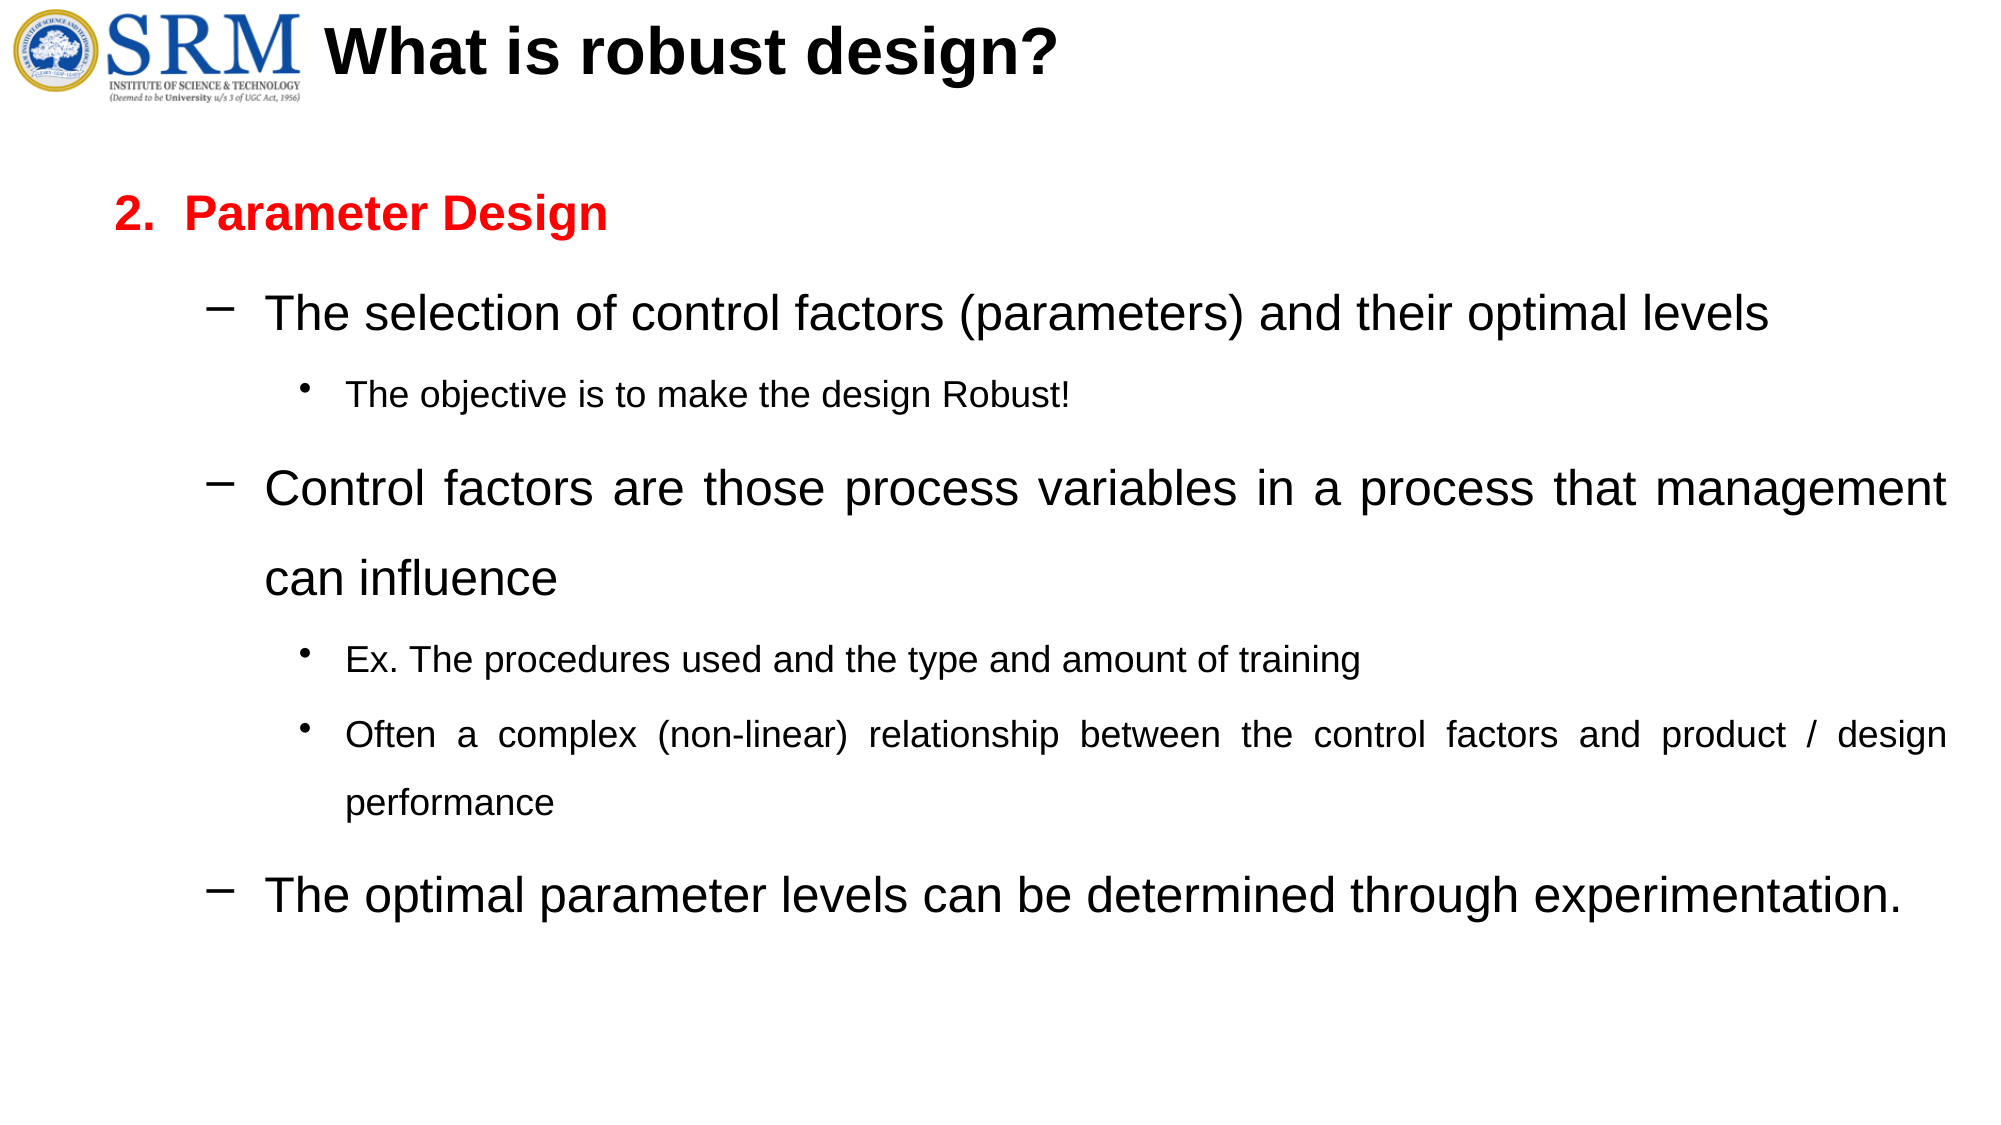

# What is robust design?
2.  Parameter Design
The selection of control factors (parameters) and their optimal levels
The objective is to make the design Robust!
Control factors are those process variables in a process that management can influence
Ex. The procedures used and the type and amount of training
Often a complex (non-linear) relationship between the control factors and product / design performance
The optimal parameter levels can be determined through experimentation.